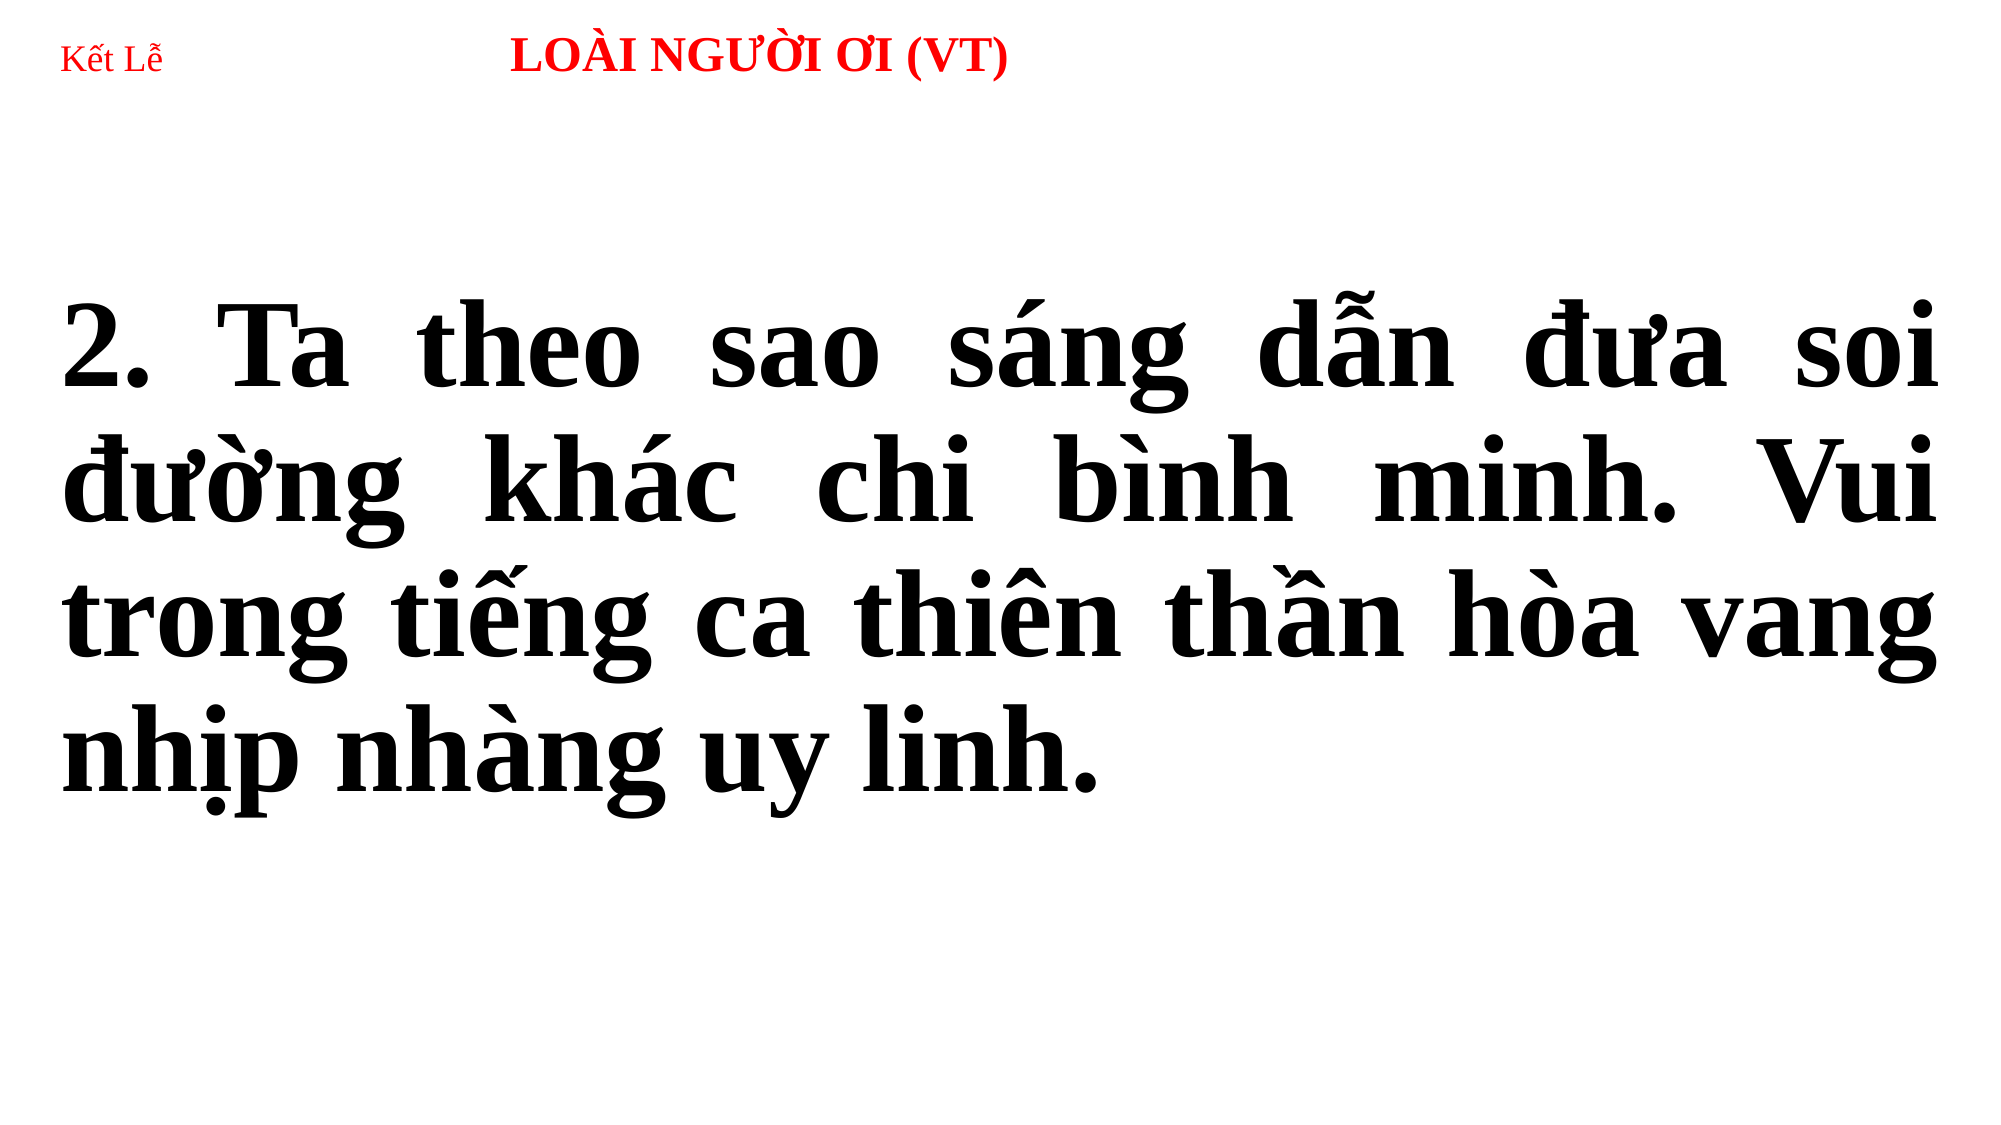

# Kết Lễ                              	LOÀI NGƯỜI ƠI (VT)
2. Ta theo sao sáng dẫn đưa soi đường khác chi bình minh. Vui trong tiếng ca thiên thần hòa vang nhịp nhàng uy linh.